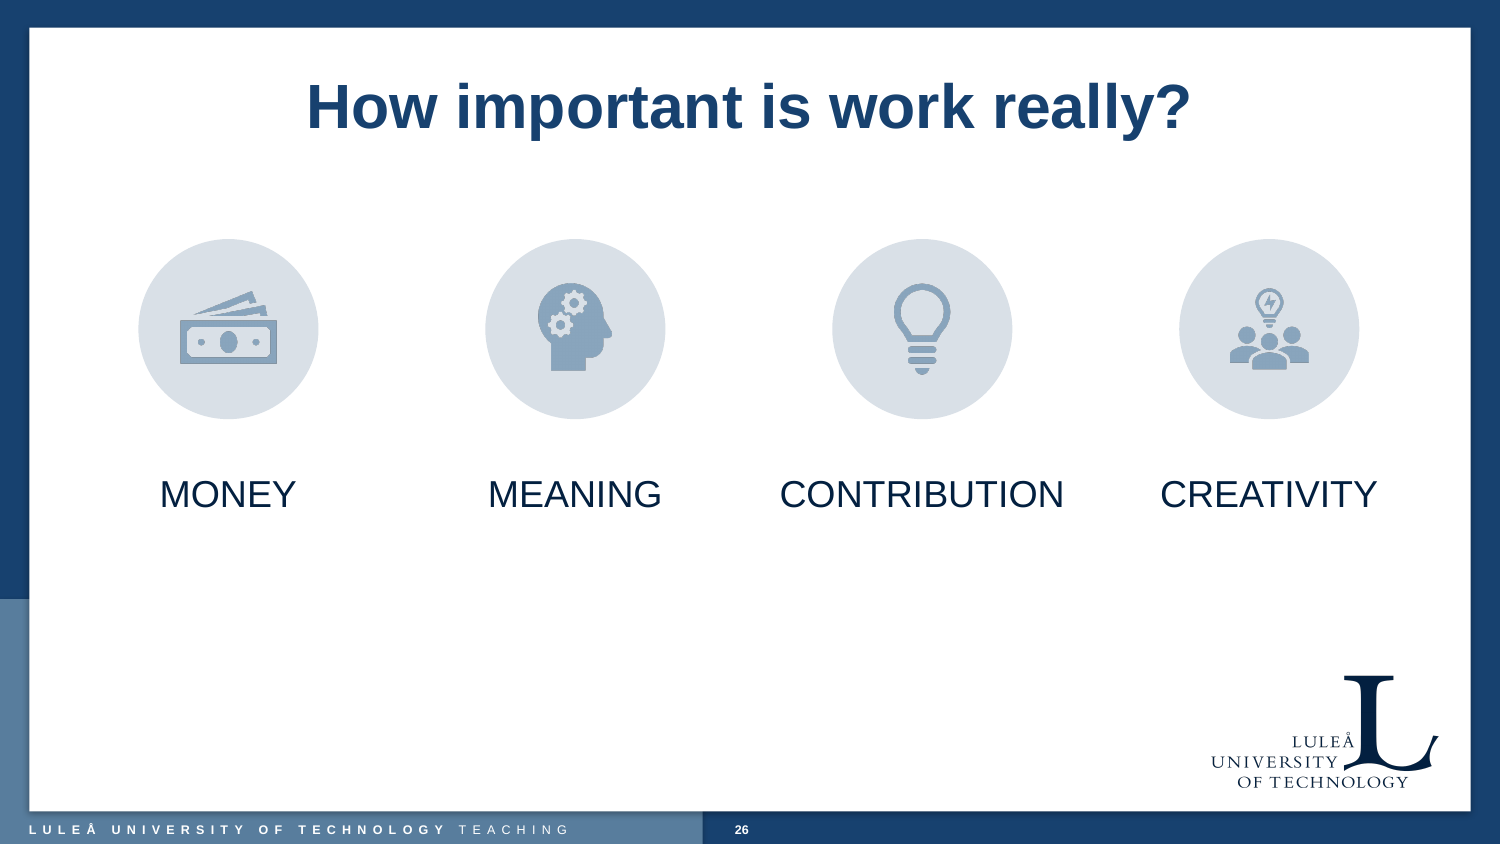

# How important is work really?
Money
Meaning
Contribution
Creativity